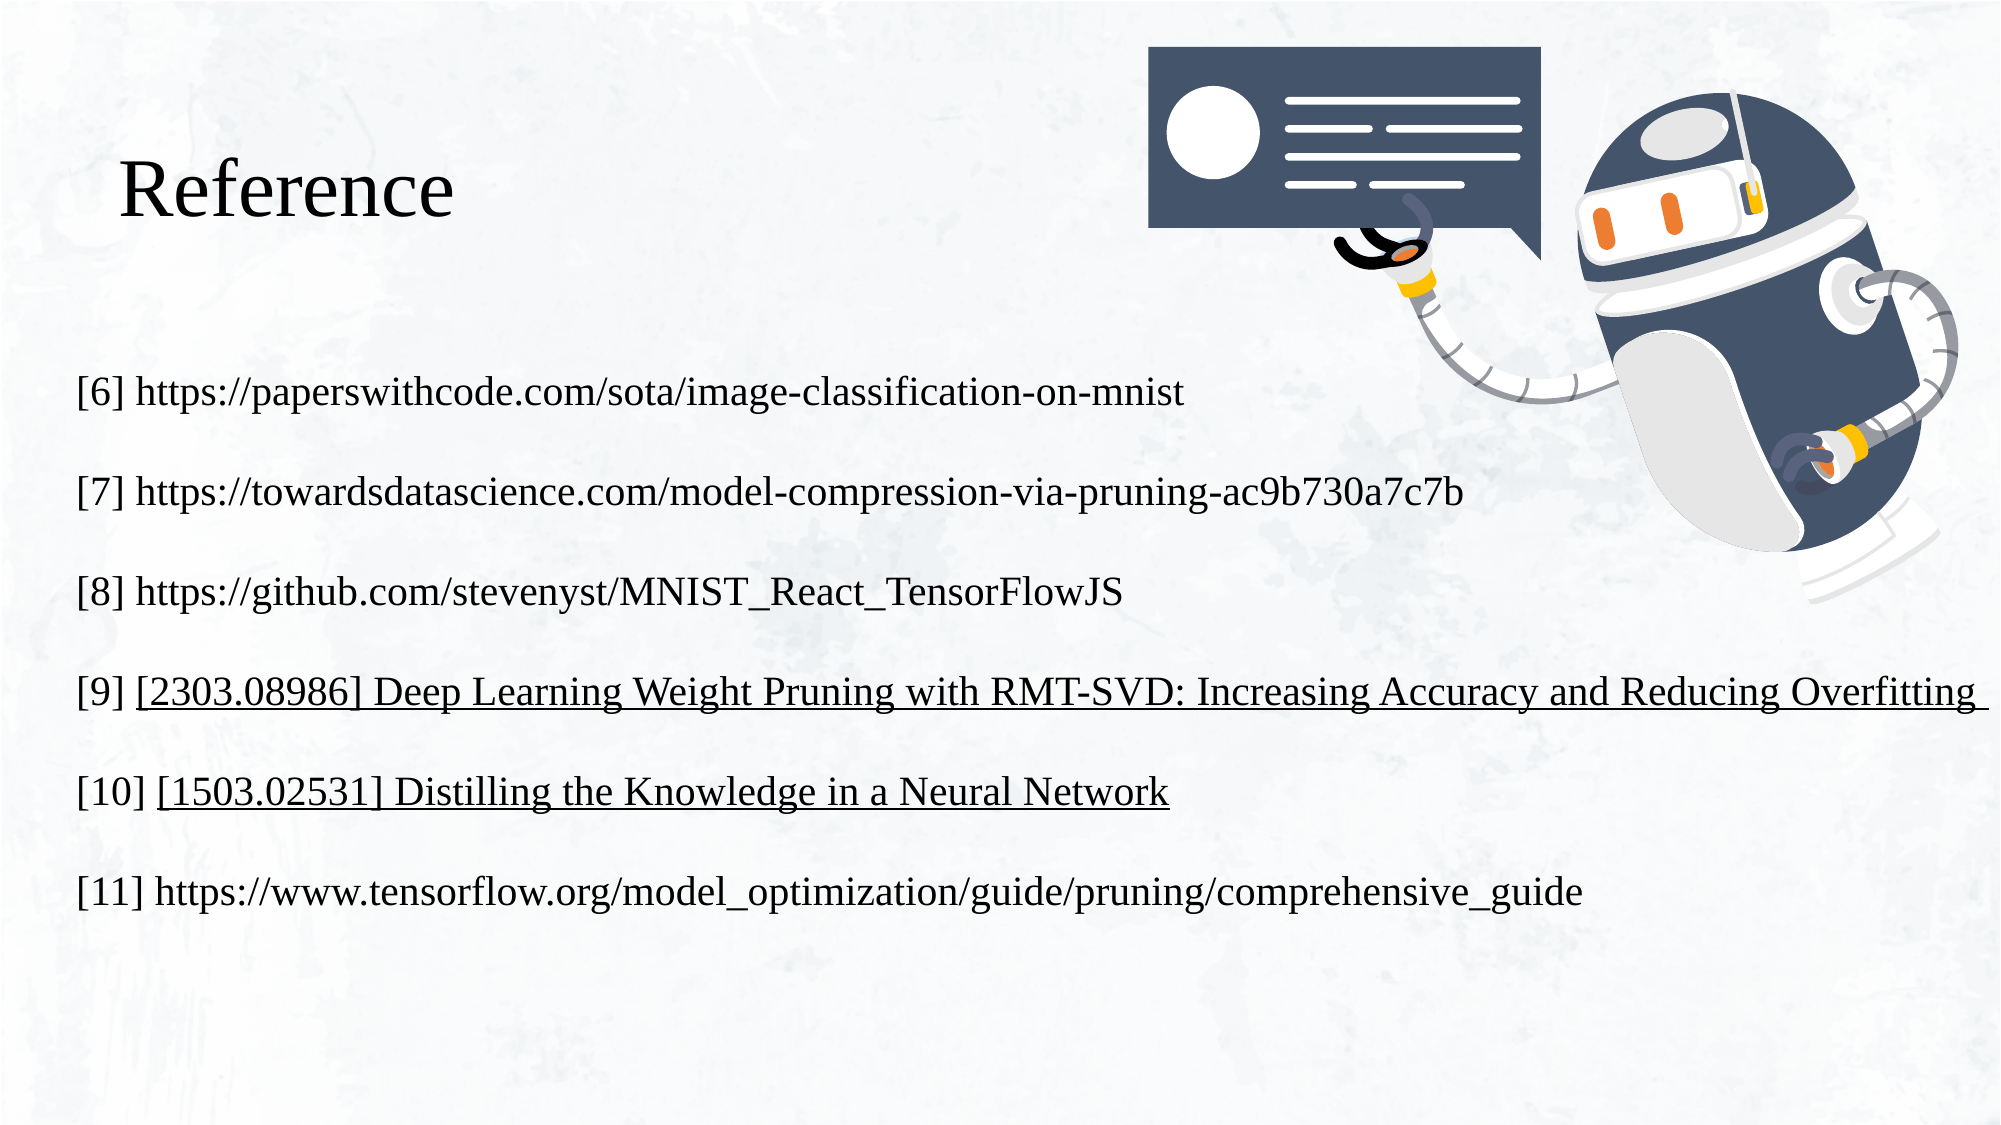

Reference

[6] https://paperswithcode.com/sota/image-classification-on-mnist
[7] https://towardsdatascience.com/model-compression-via-pruning-ac9b730a7c7b
[8] https://github.com/stevenyst/MNIST_React_TensorFlowJS
[9] [2303.08986] Deep Learning Weight Pruning with RMT-SVD: Increasing Accuracy and Reducing Overfitting
[10] [1503.02531] Distilling the Knowledge in a Neural Network
[11] https://www.tensorflow.org/model_optimization/guide/pruning/comprehensive_guide